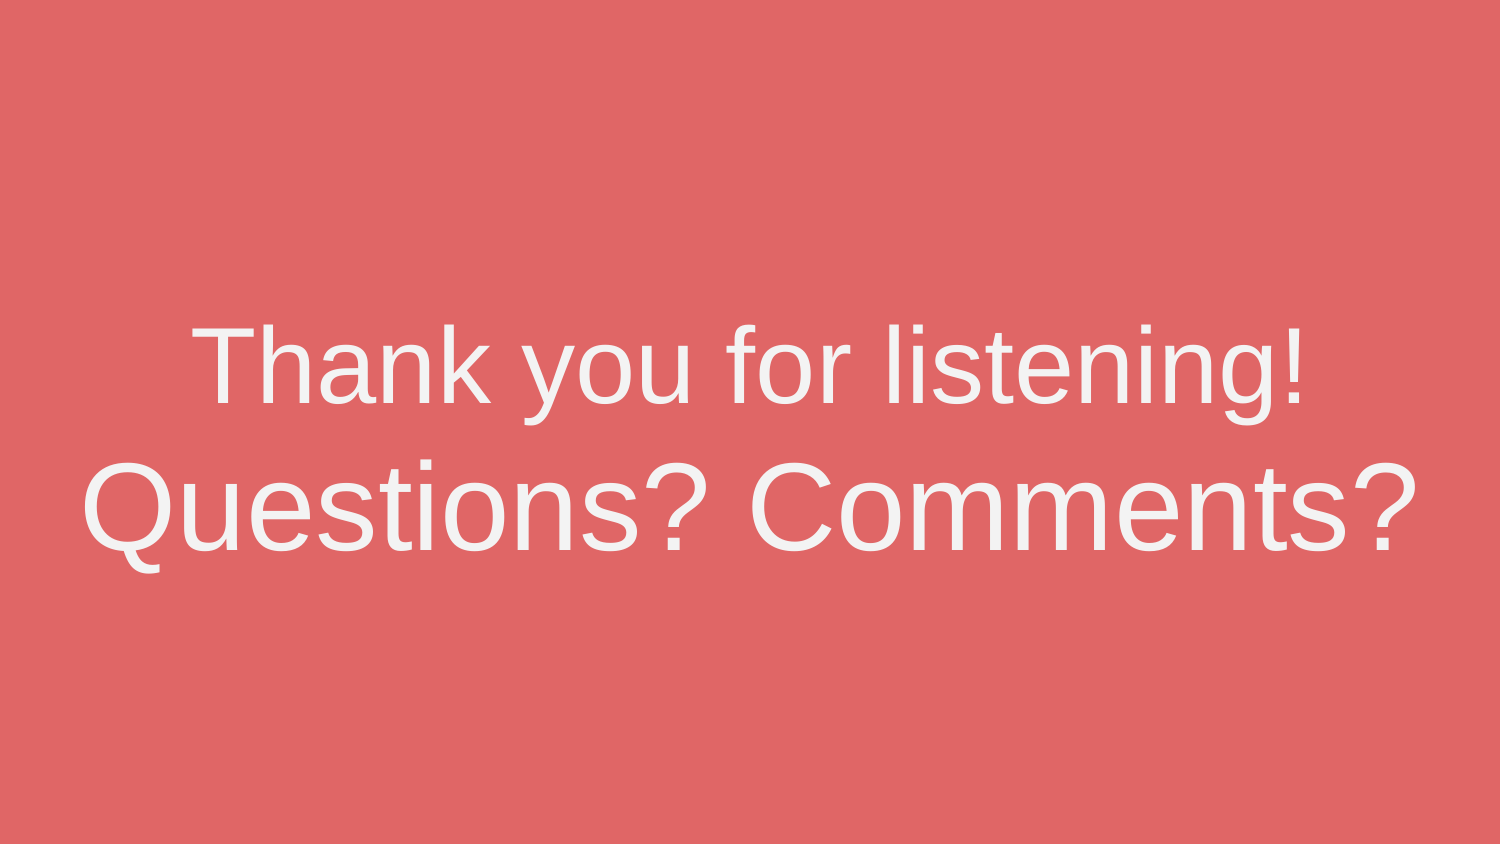

# Thank you for listening!
Questions? Comments?